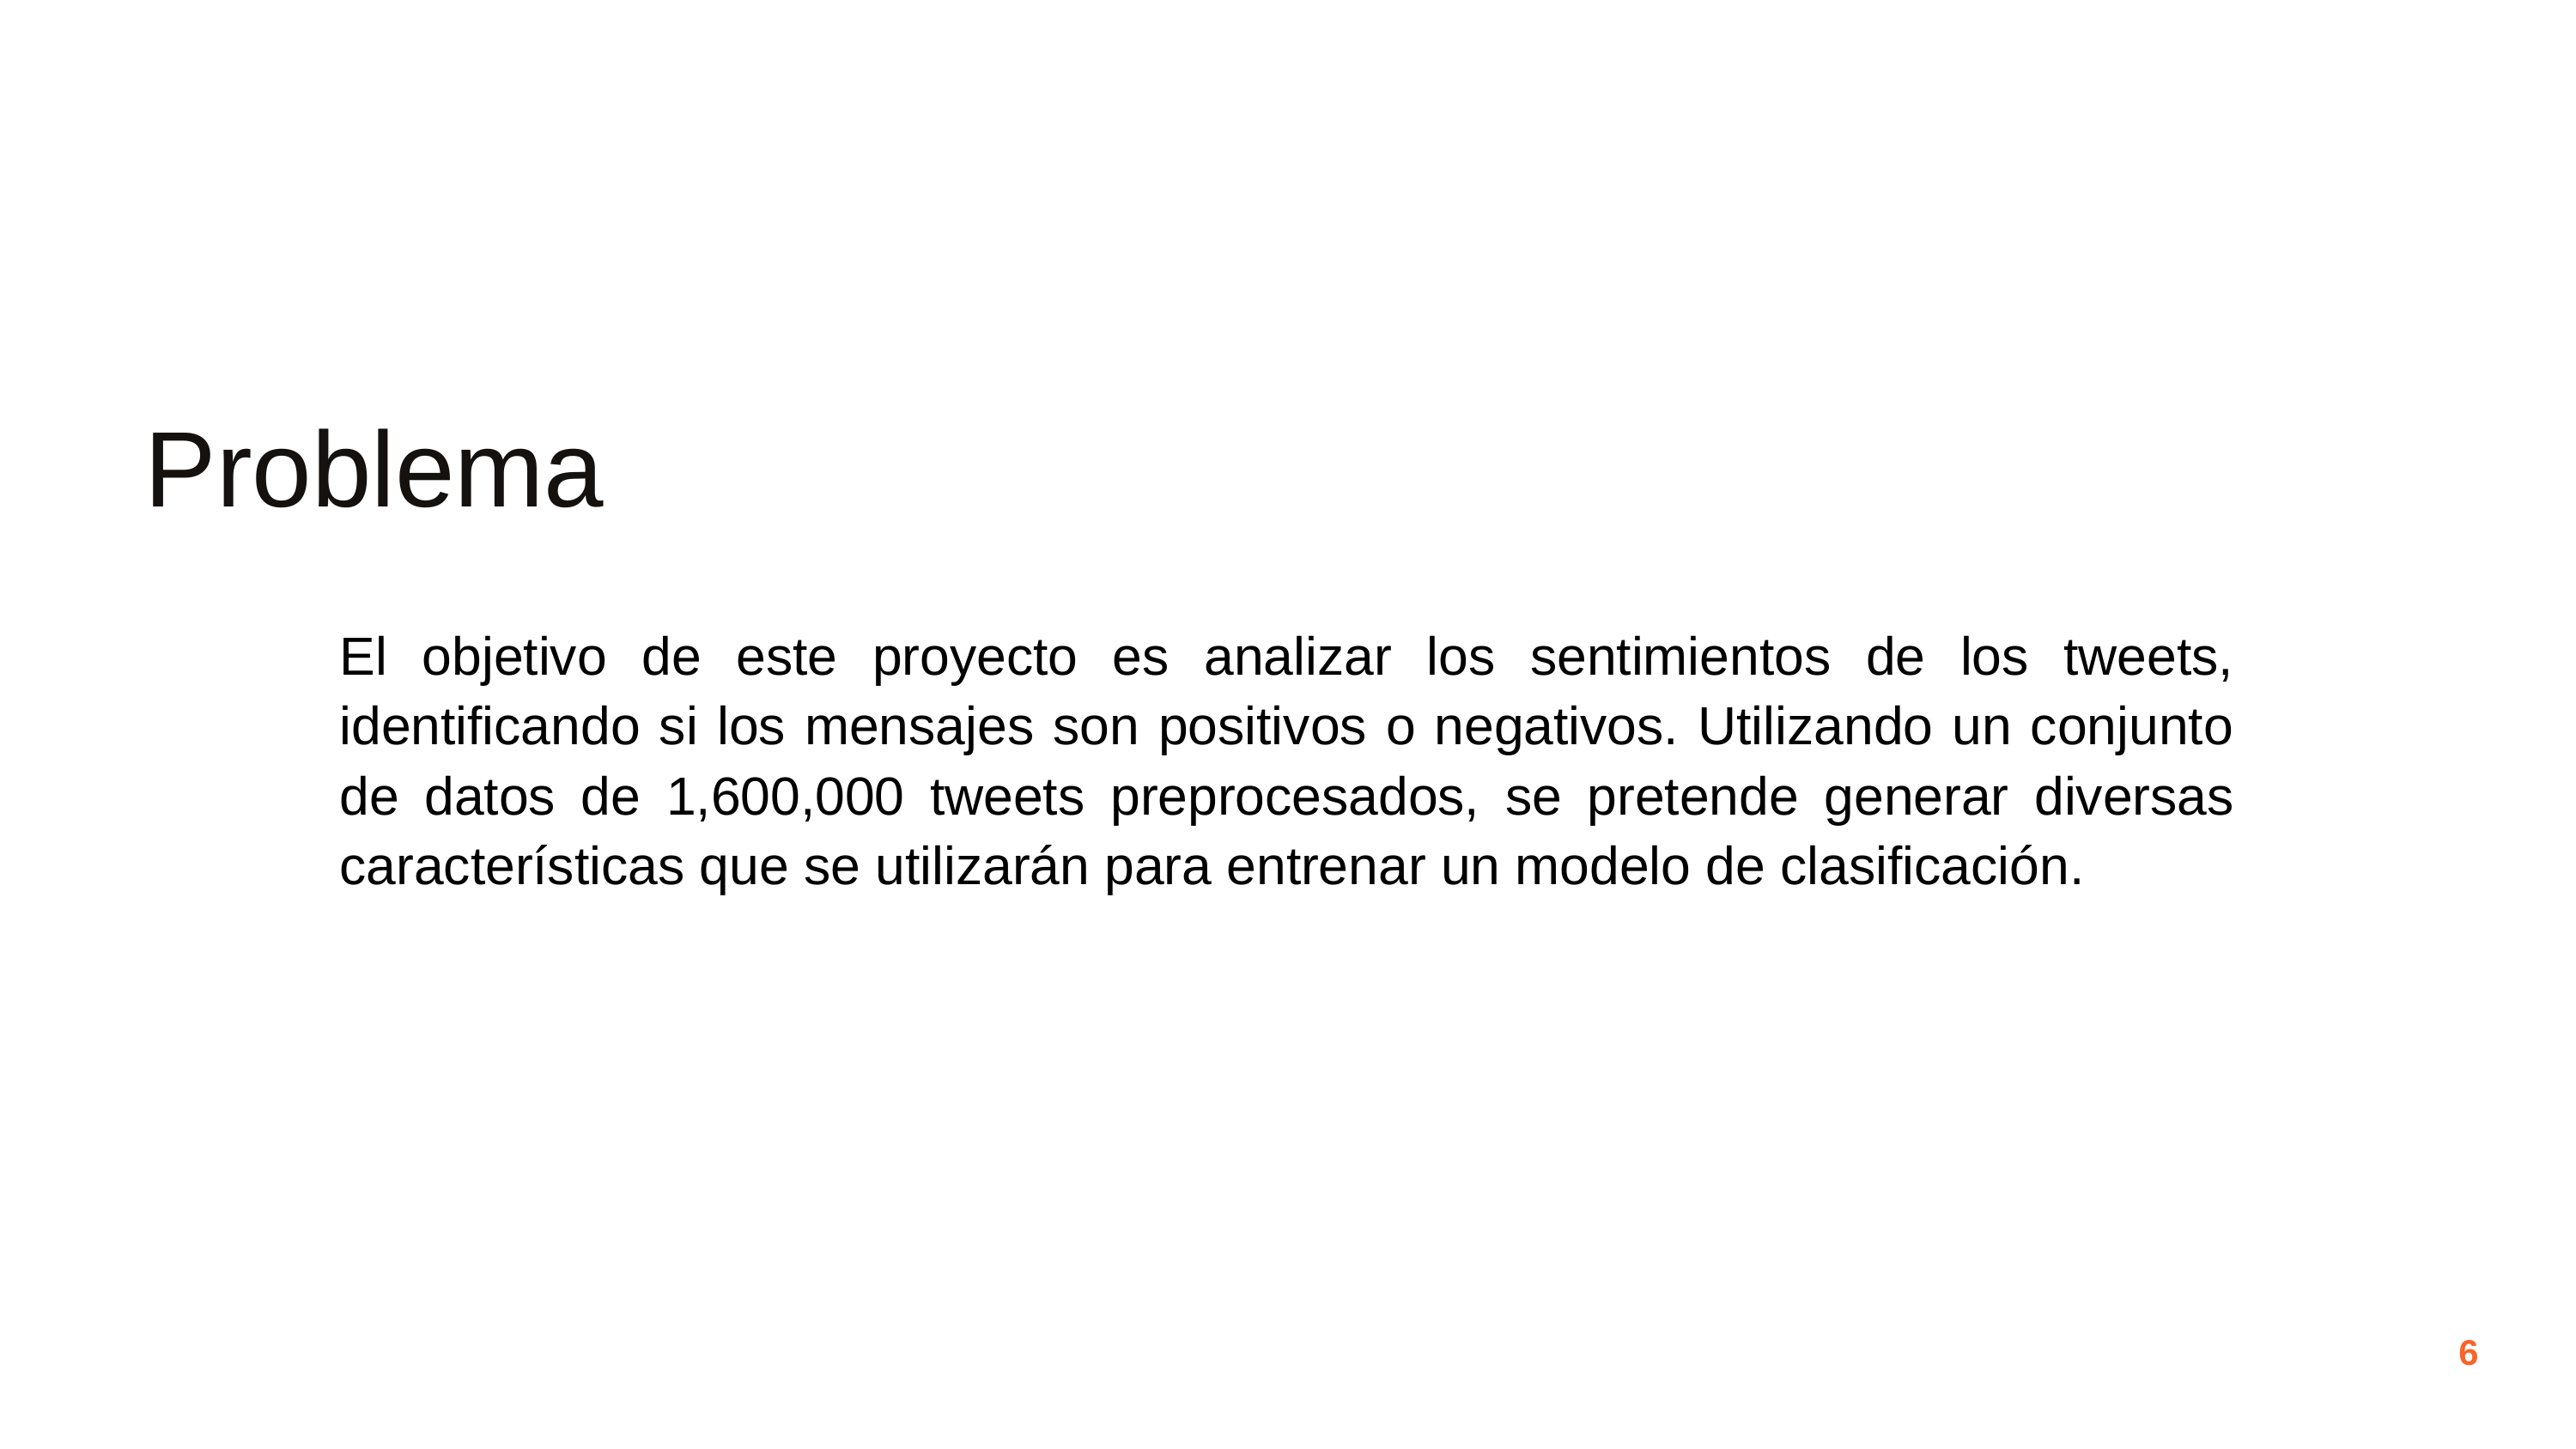

Problema
El objetivo de este proyecto es analizar los sentimientos de los tweets, identificando si los mensajes son positivos o negativos. Utilizando un conjunto de datos de 1,600,000 tweets preprocesados, se pretende generar diversas características que se utilizarán para entrenar un modelo de clasificación.
6